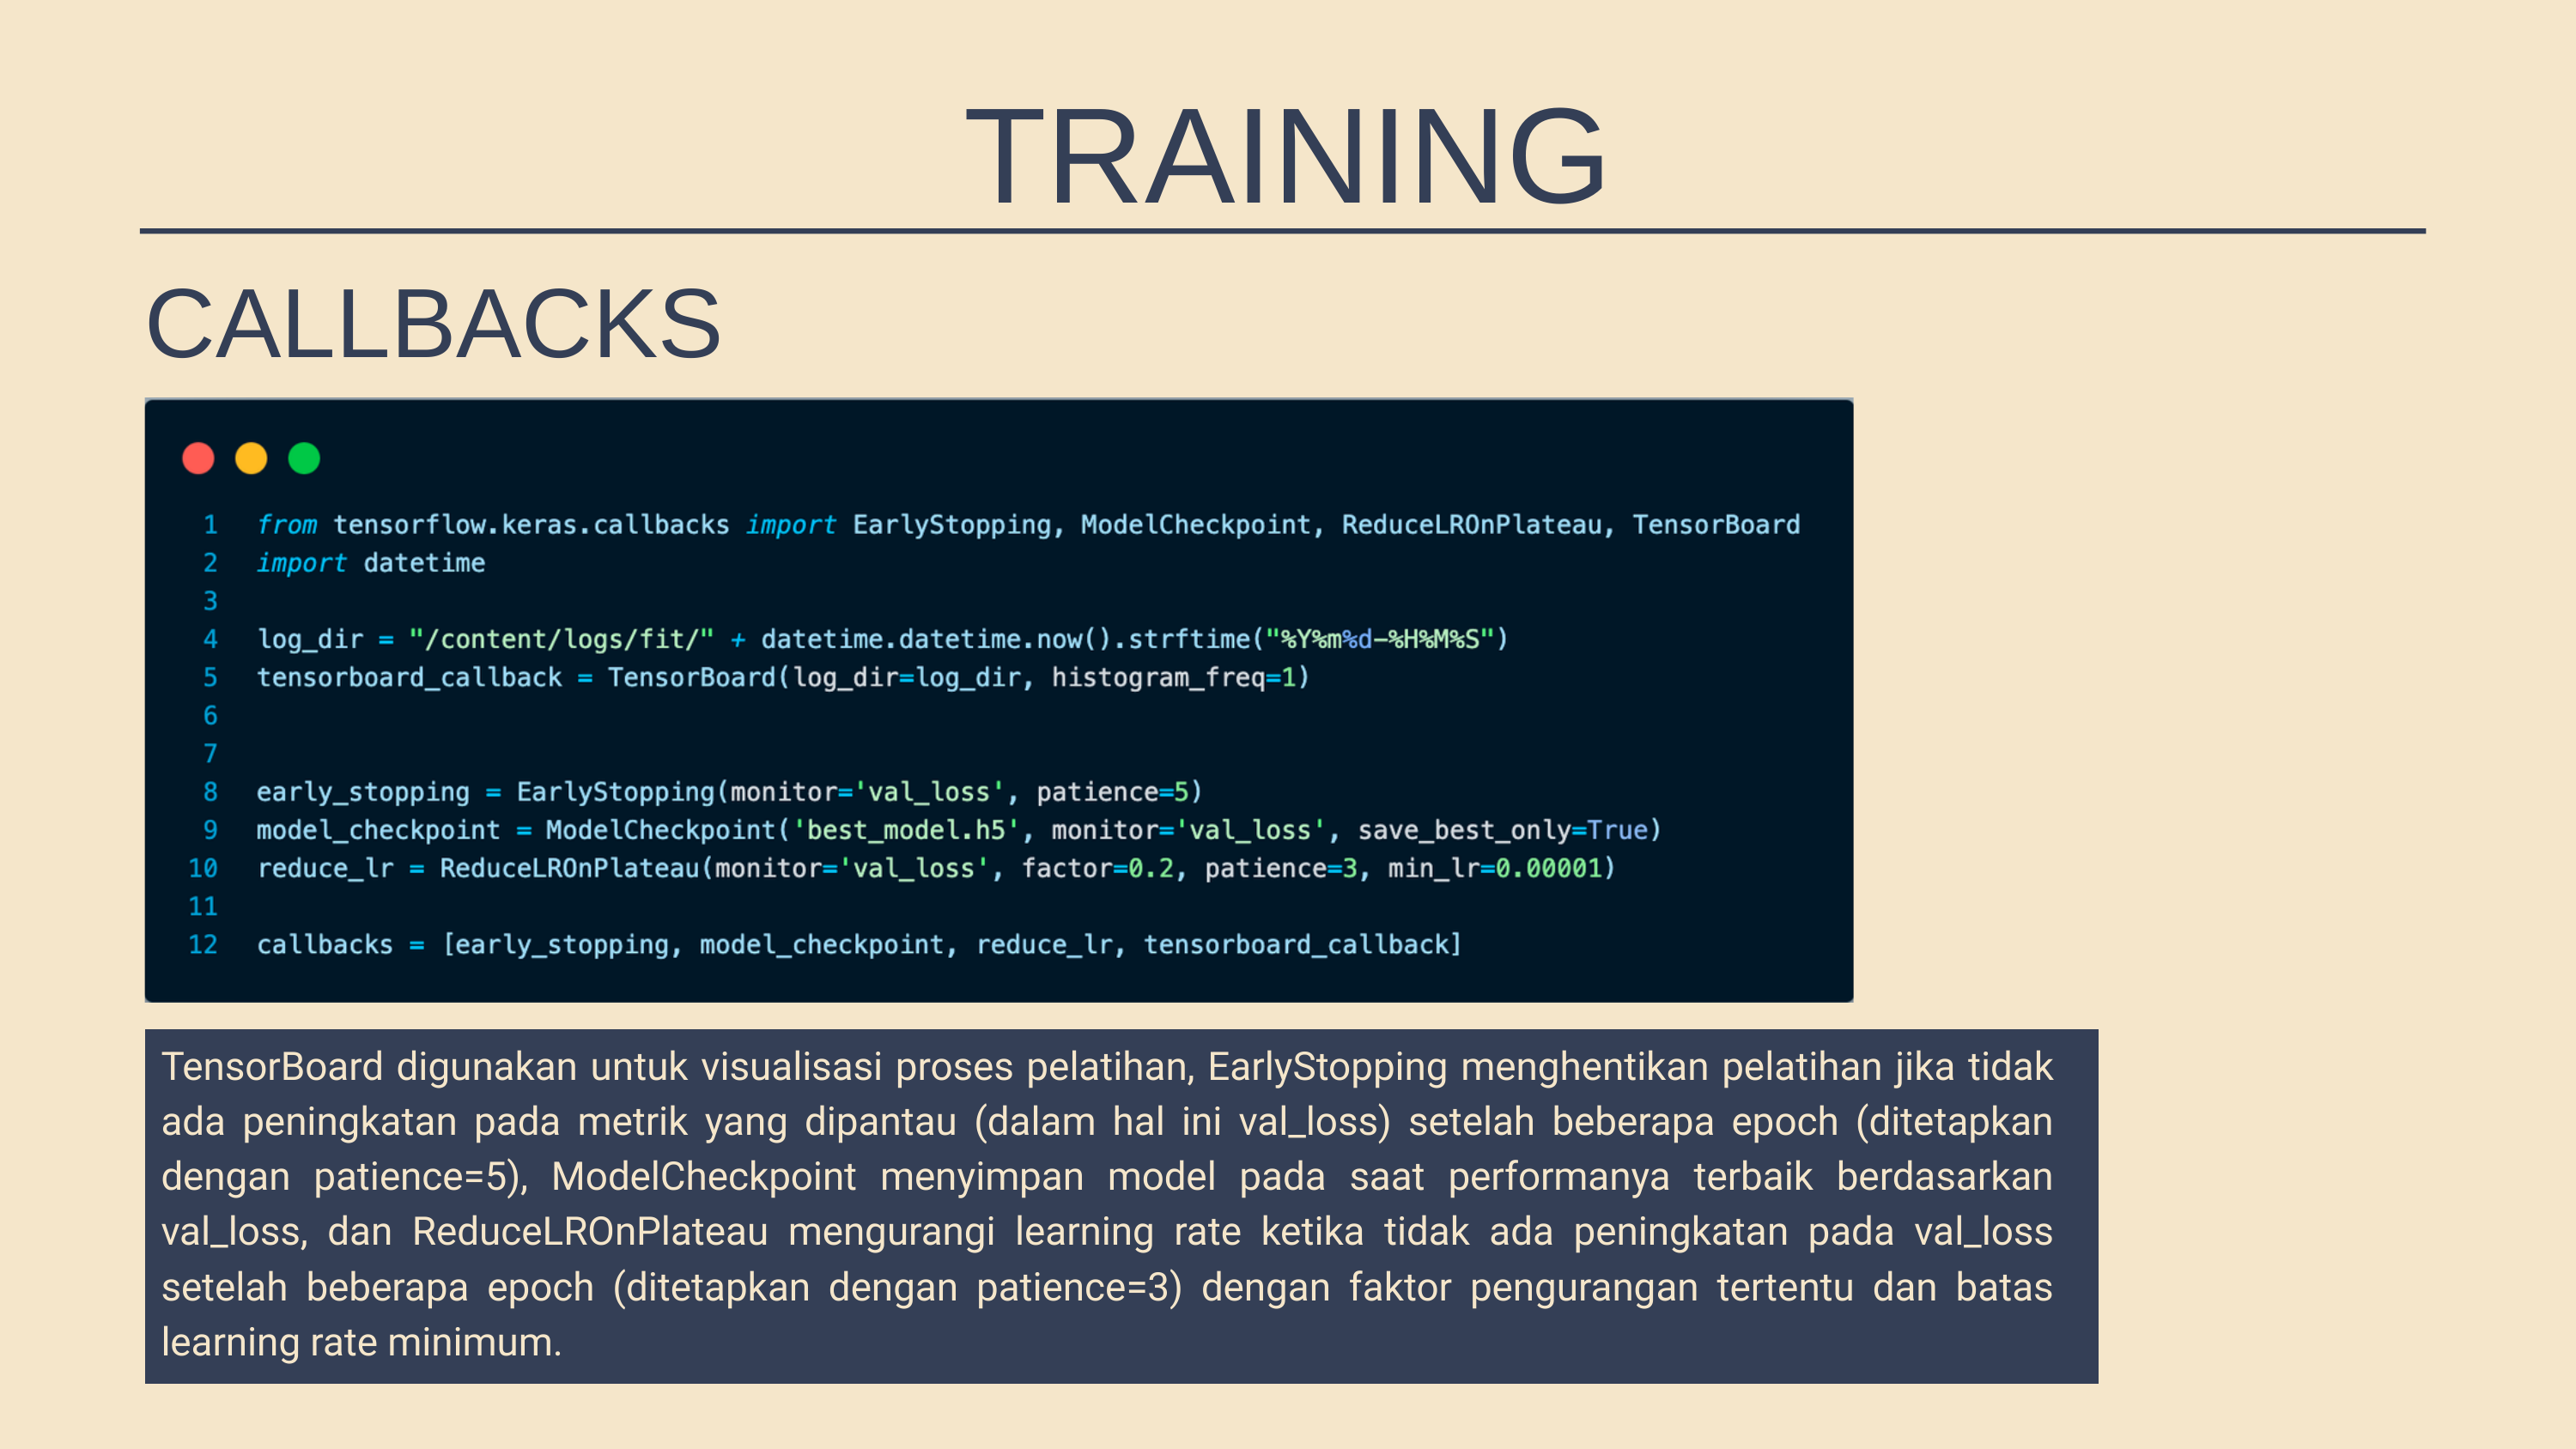

TRAINING

CALLBACKS

TensorBoard digunakan untuk visualisasi proses pelatihan, EarlyStopping menghentikan pelatihan jika tidak ada peningkatan pada metrik yang dipantau (dalam hal ini val_loss) setelah beberapa epoch (ditetapkan dengan patience=5), ModelCheckpoint menyimpan model pada saat performanya terbaik berdasarkan val_loss, dan ReduceLROnPlateau mengurangi learning rate ketika tidak ada peningkatan pada val_loss setelah beberapa epoch (ditetapkan dengan patience=3) dengan faktor pengurangan tertentu dan batas learning rate minimum.